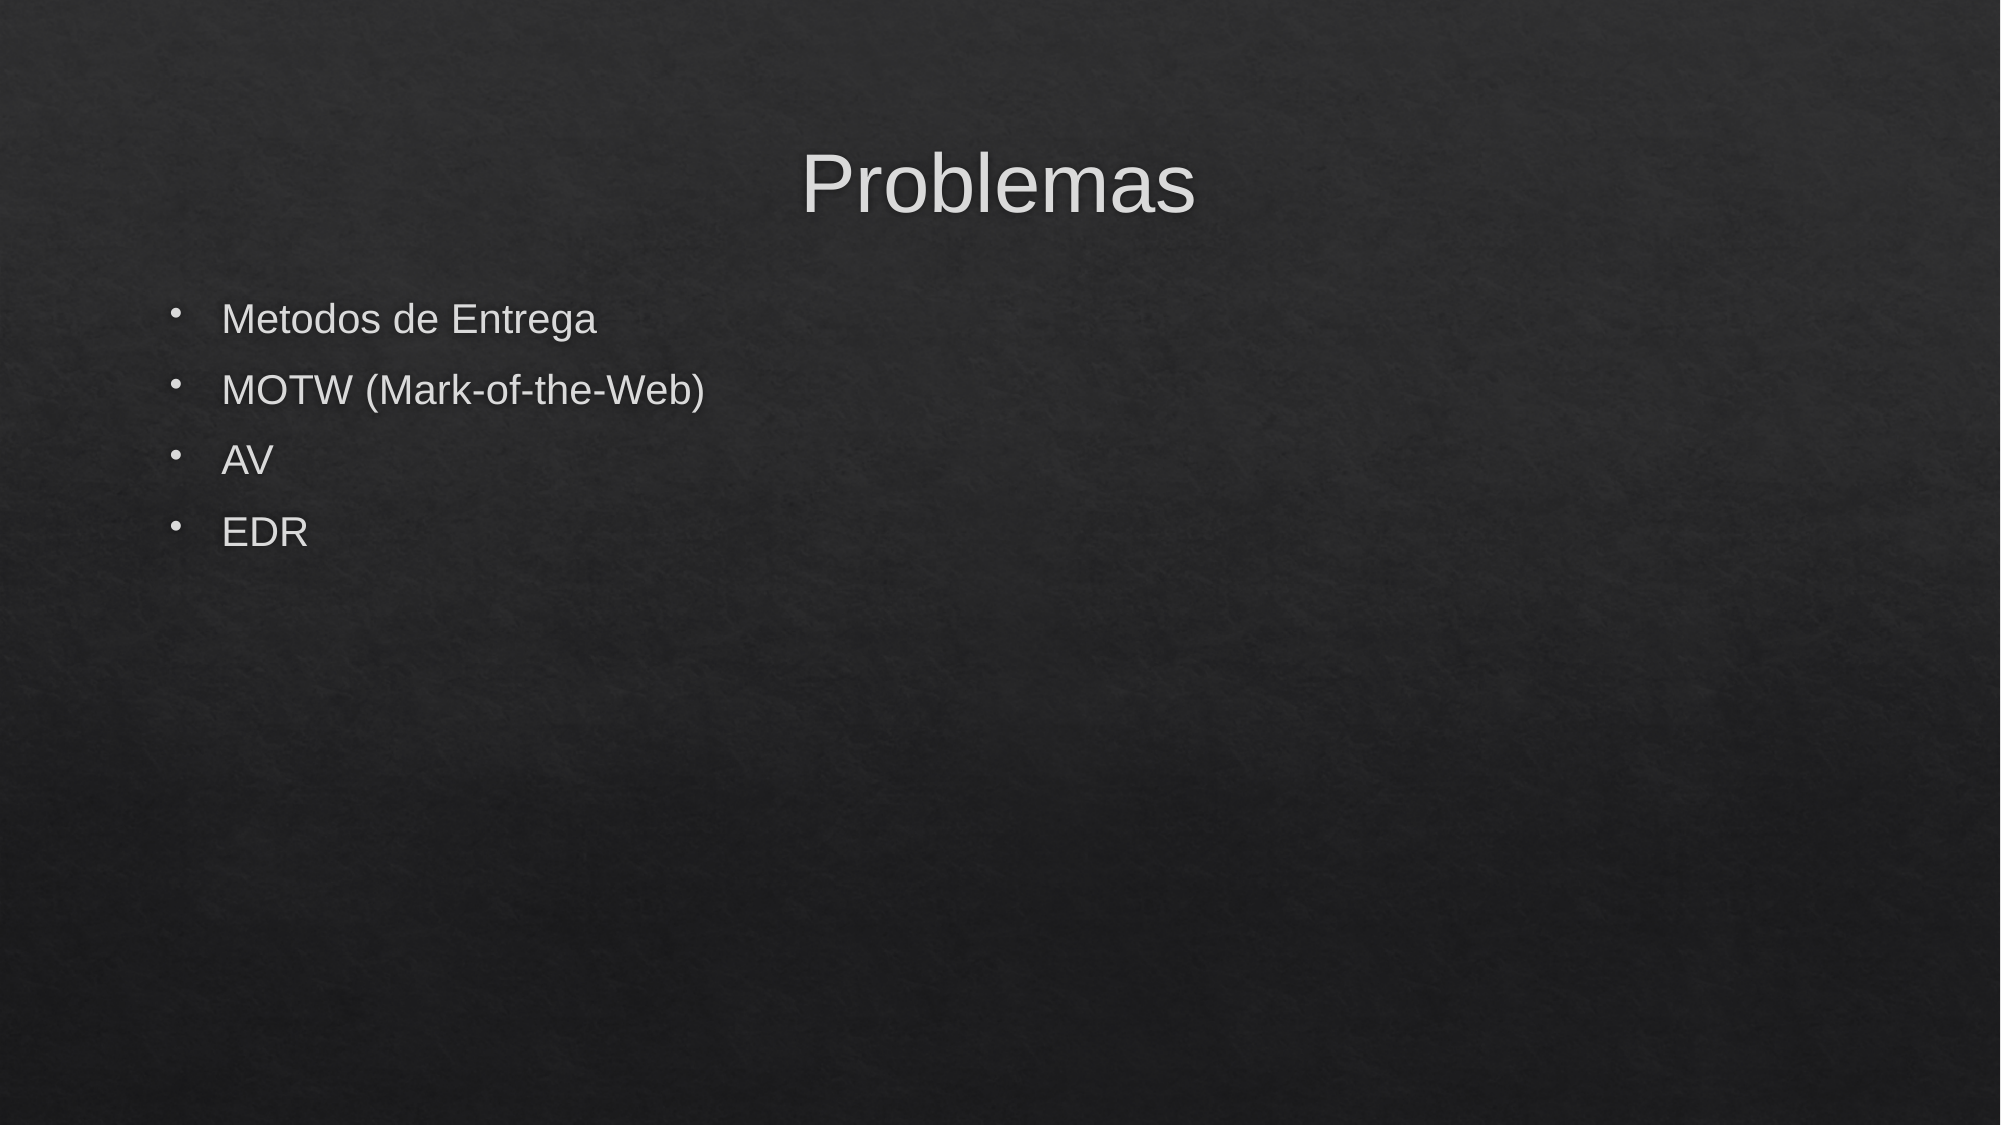

# Problemas
Metodos de Entrega
MOTW (Mark-of-the-Web)
AV
EDR